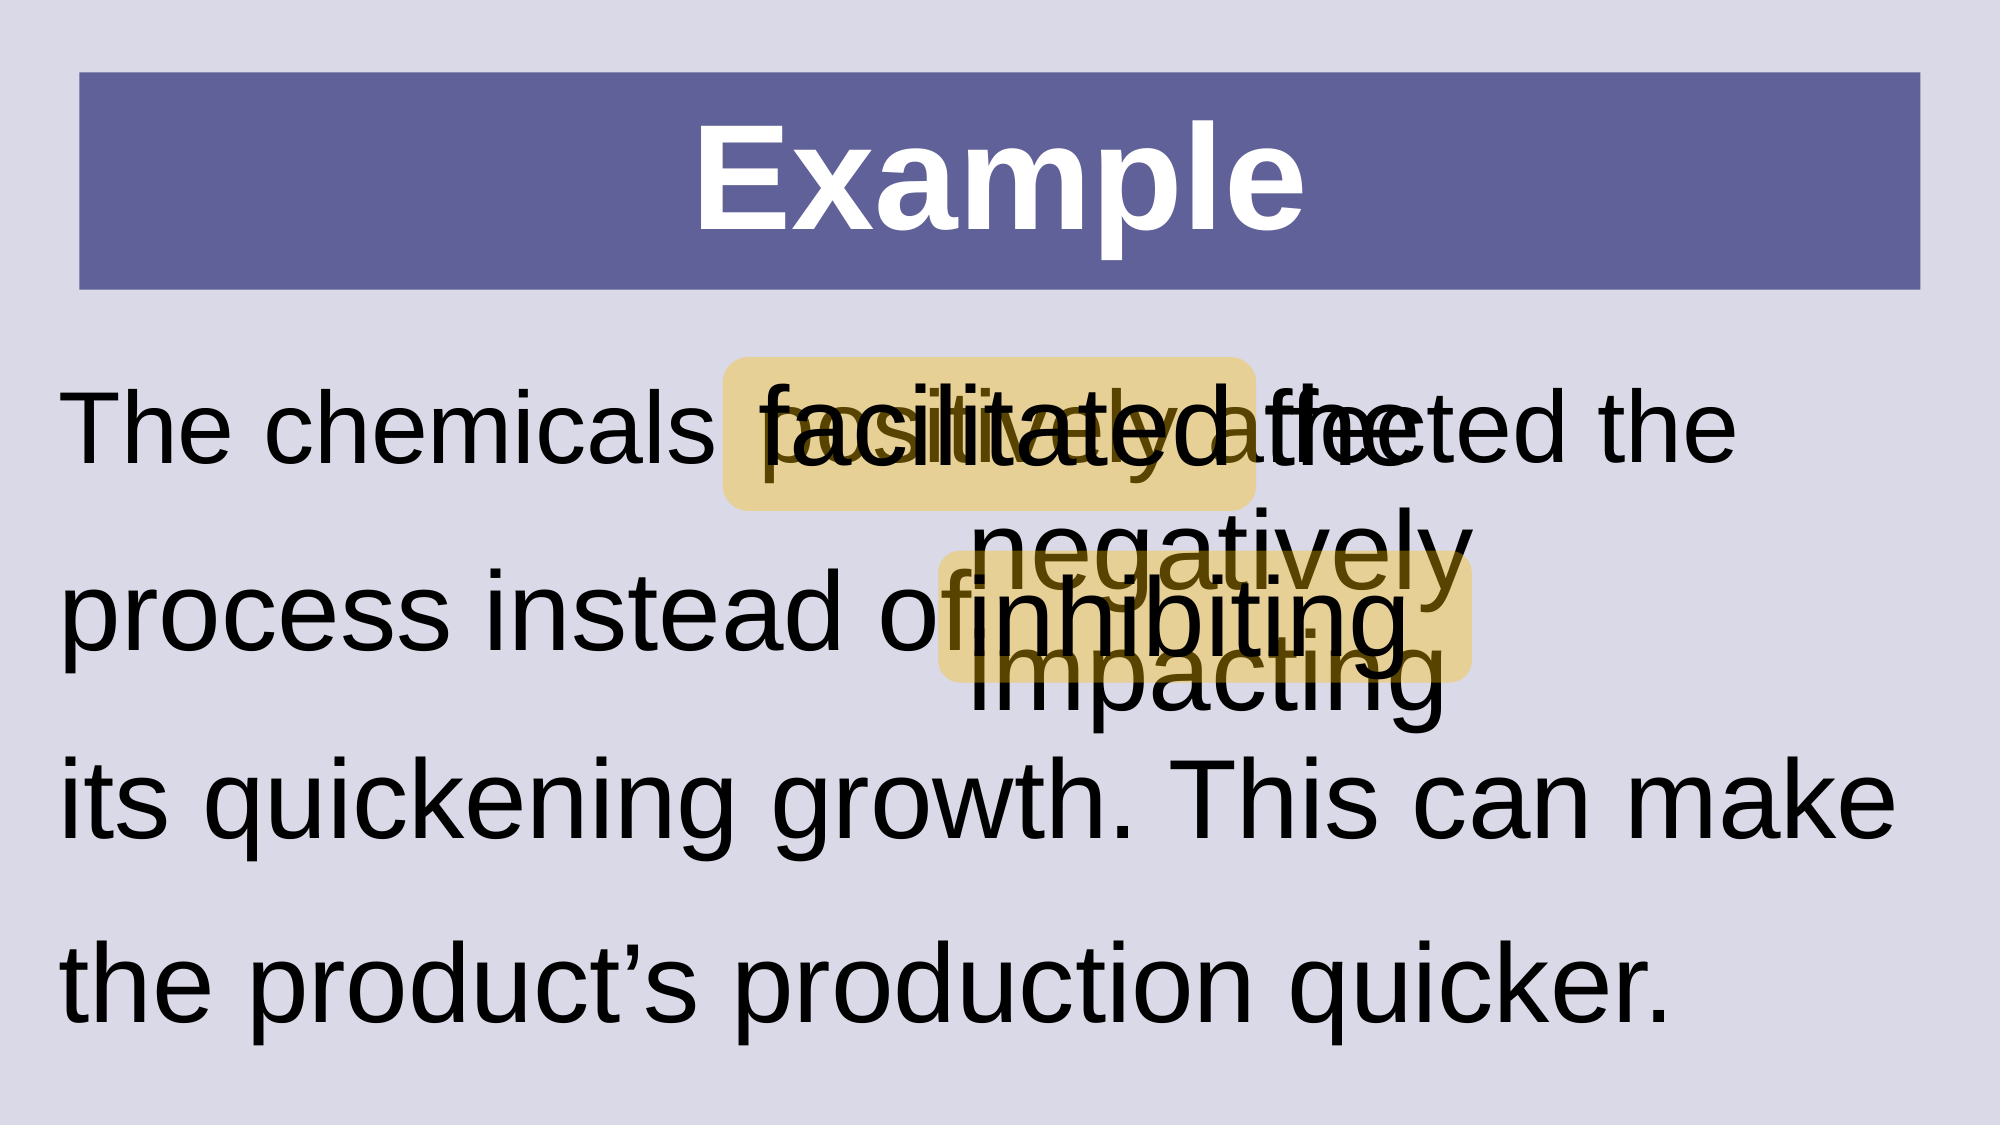

Example
facilitated the
positively affected the
The chemicals

negatively impacting
process instead of
inhibiting

its quickening growth. This can make
the product’s production quicker.